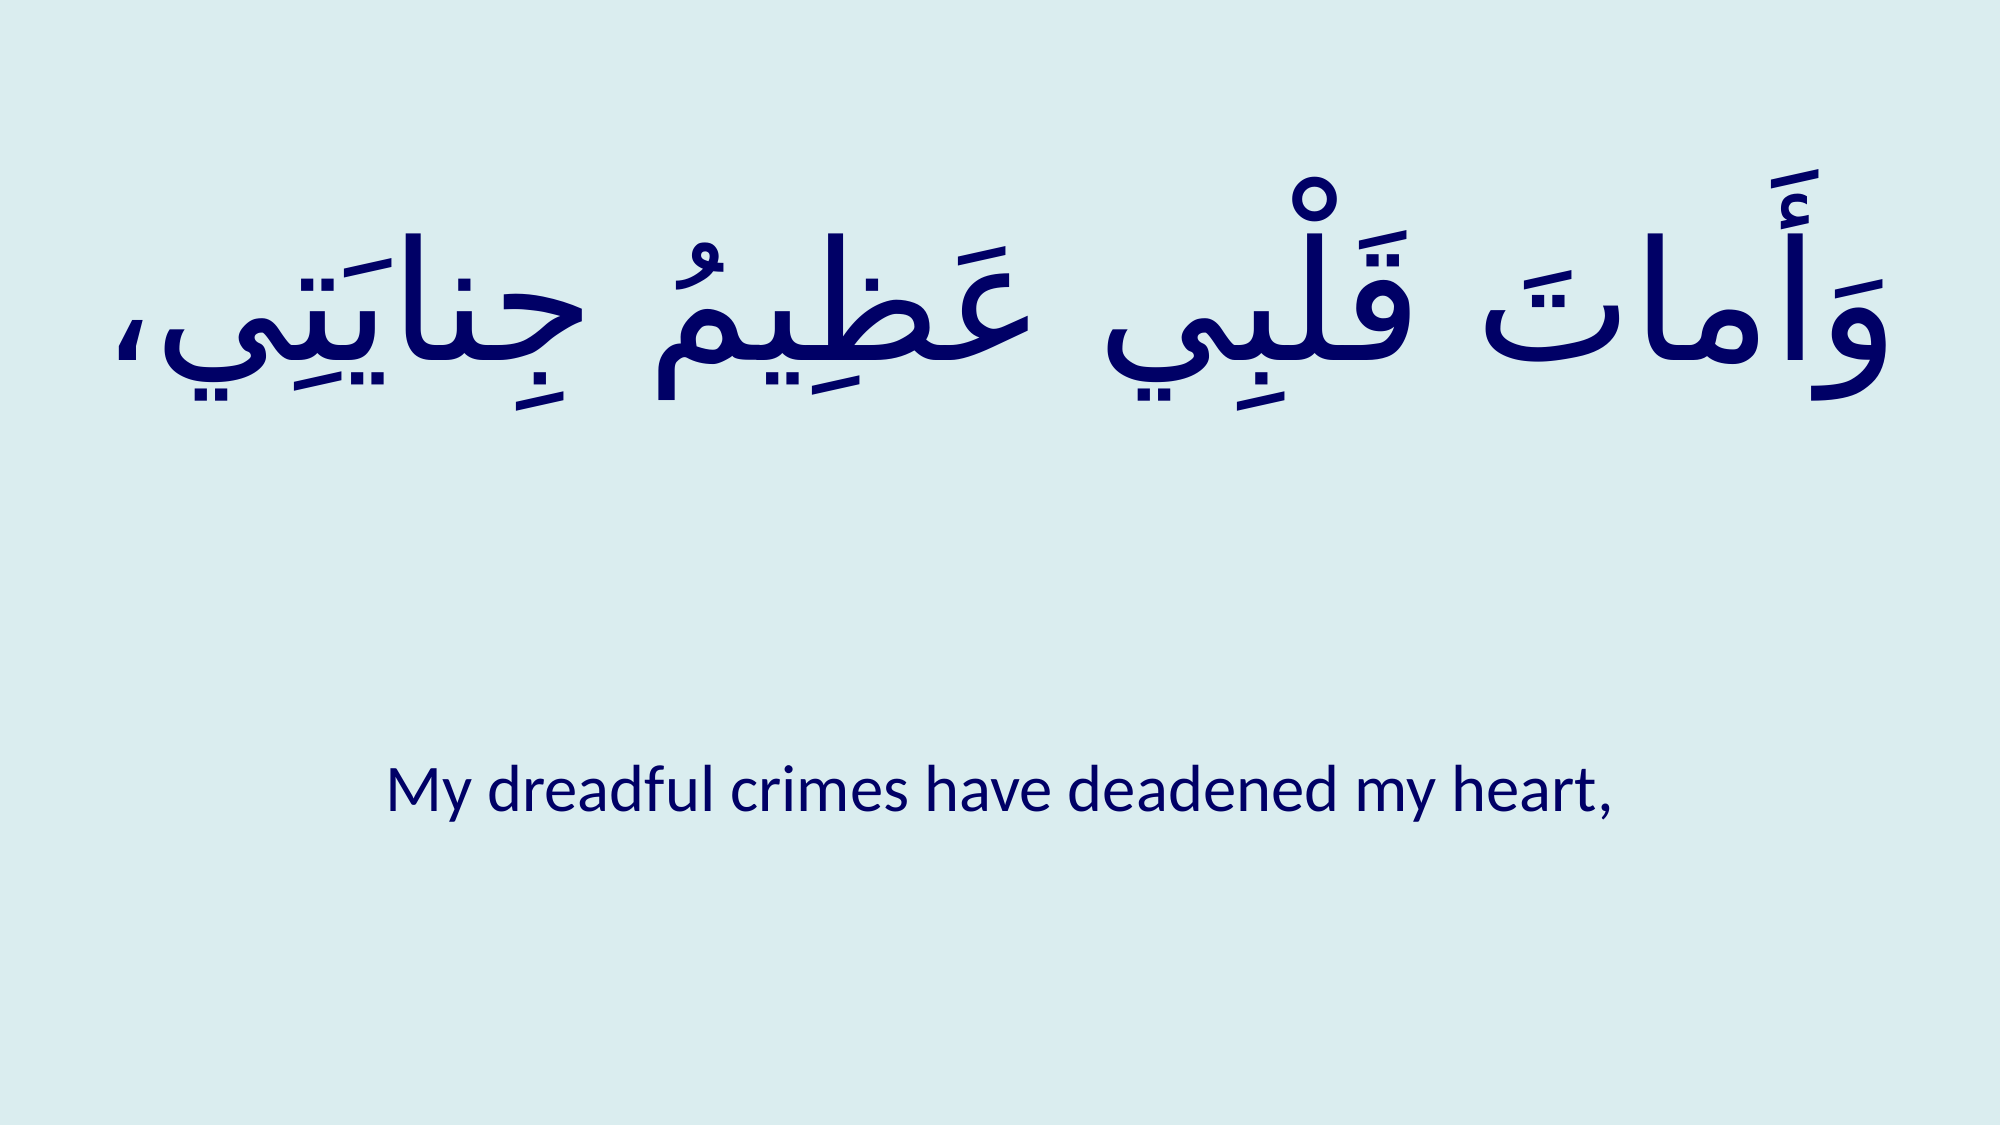

# وَأَماتَ قَلْبِي عَظِيمُ جِنايَتِي،
My dreadful crimes have deadened my heart,